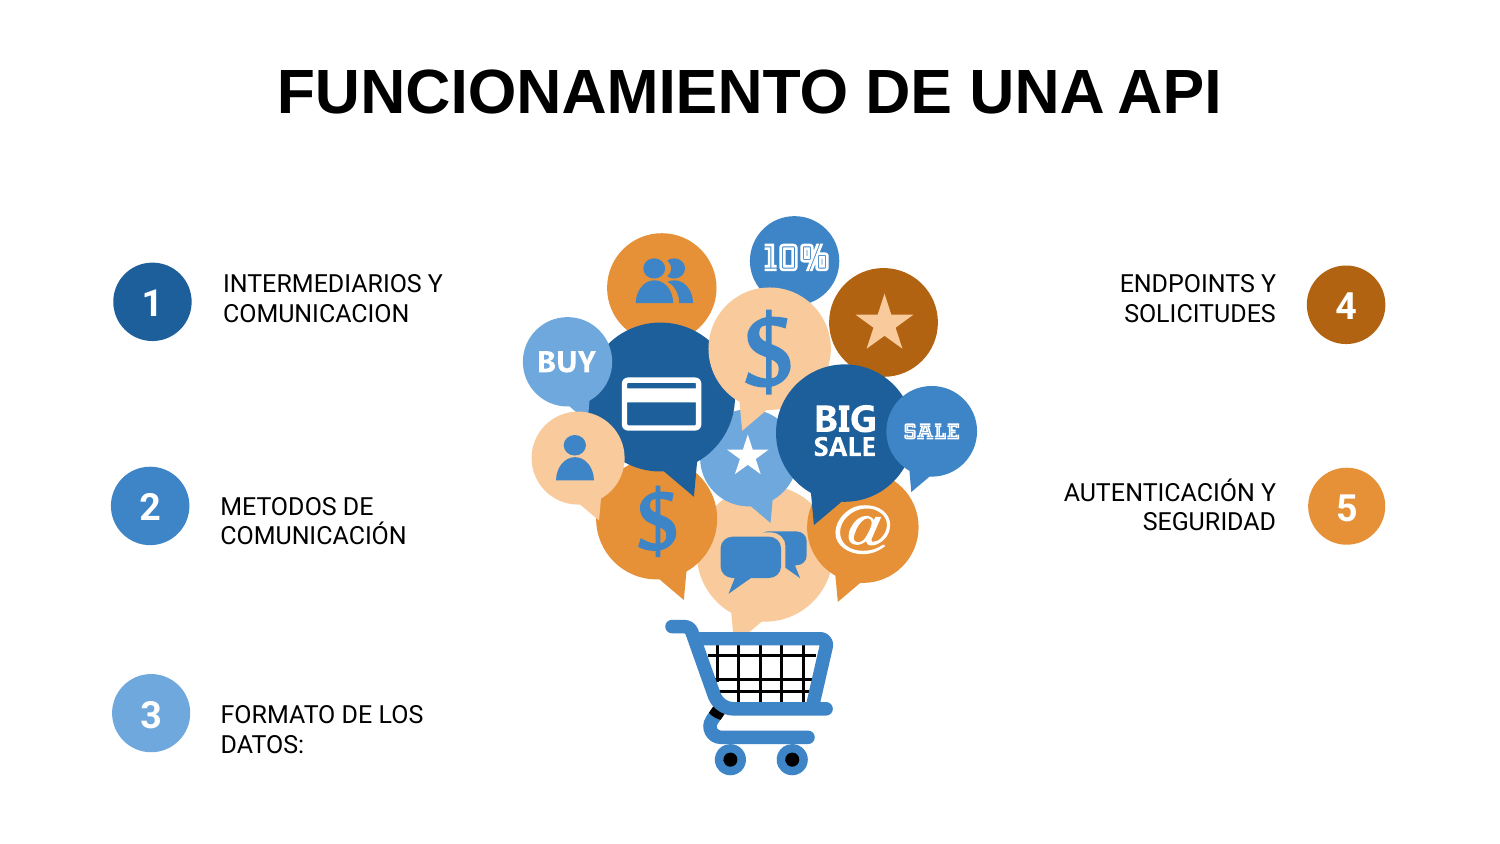

# FUNCIONAMIENTO DE UNA API

INTERMEDIARIOS Y COMUNICACION
ENDPOINTS Y SOLICITUDES
1
4
AUTENTICACIÓN Y SEGURIDAD
2
5
METODOS DE COMUNICACIÓN

3
FORMATO DE LOS DATOS: